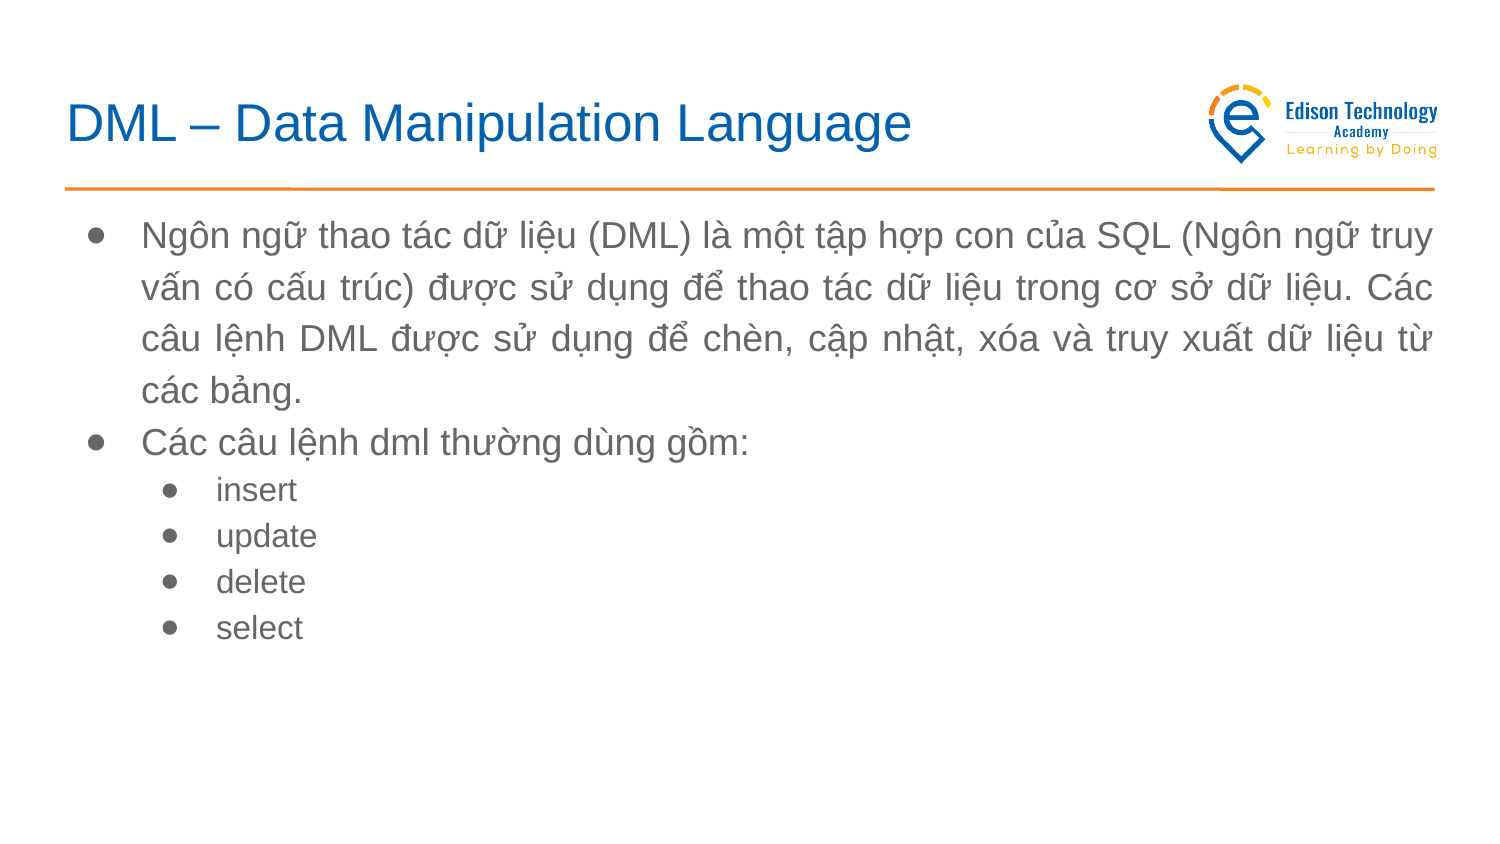

# DML – Data Manipulation Language
Ngôn ngữ thao tác dữ liệu (DML) là một tập hợp con của SQL (Ngôn ngữ truy vấn có cấu trúc) được sử dụng để thao tác dữ liệu trong cơ sở dữ liệu. Các câu lệnh DML được sử dụng để chèn, cập nhật, xóa và truy xuất dữ liệu từ các bảng.
Các câu lệnh dml thường dùng gồm:
insert
update
delete
select